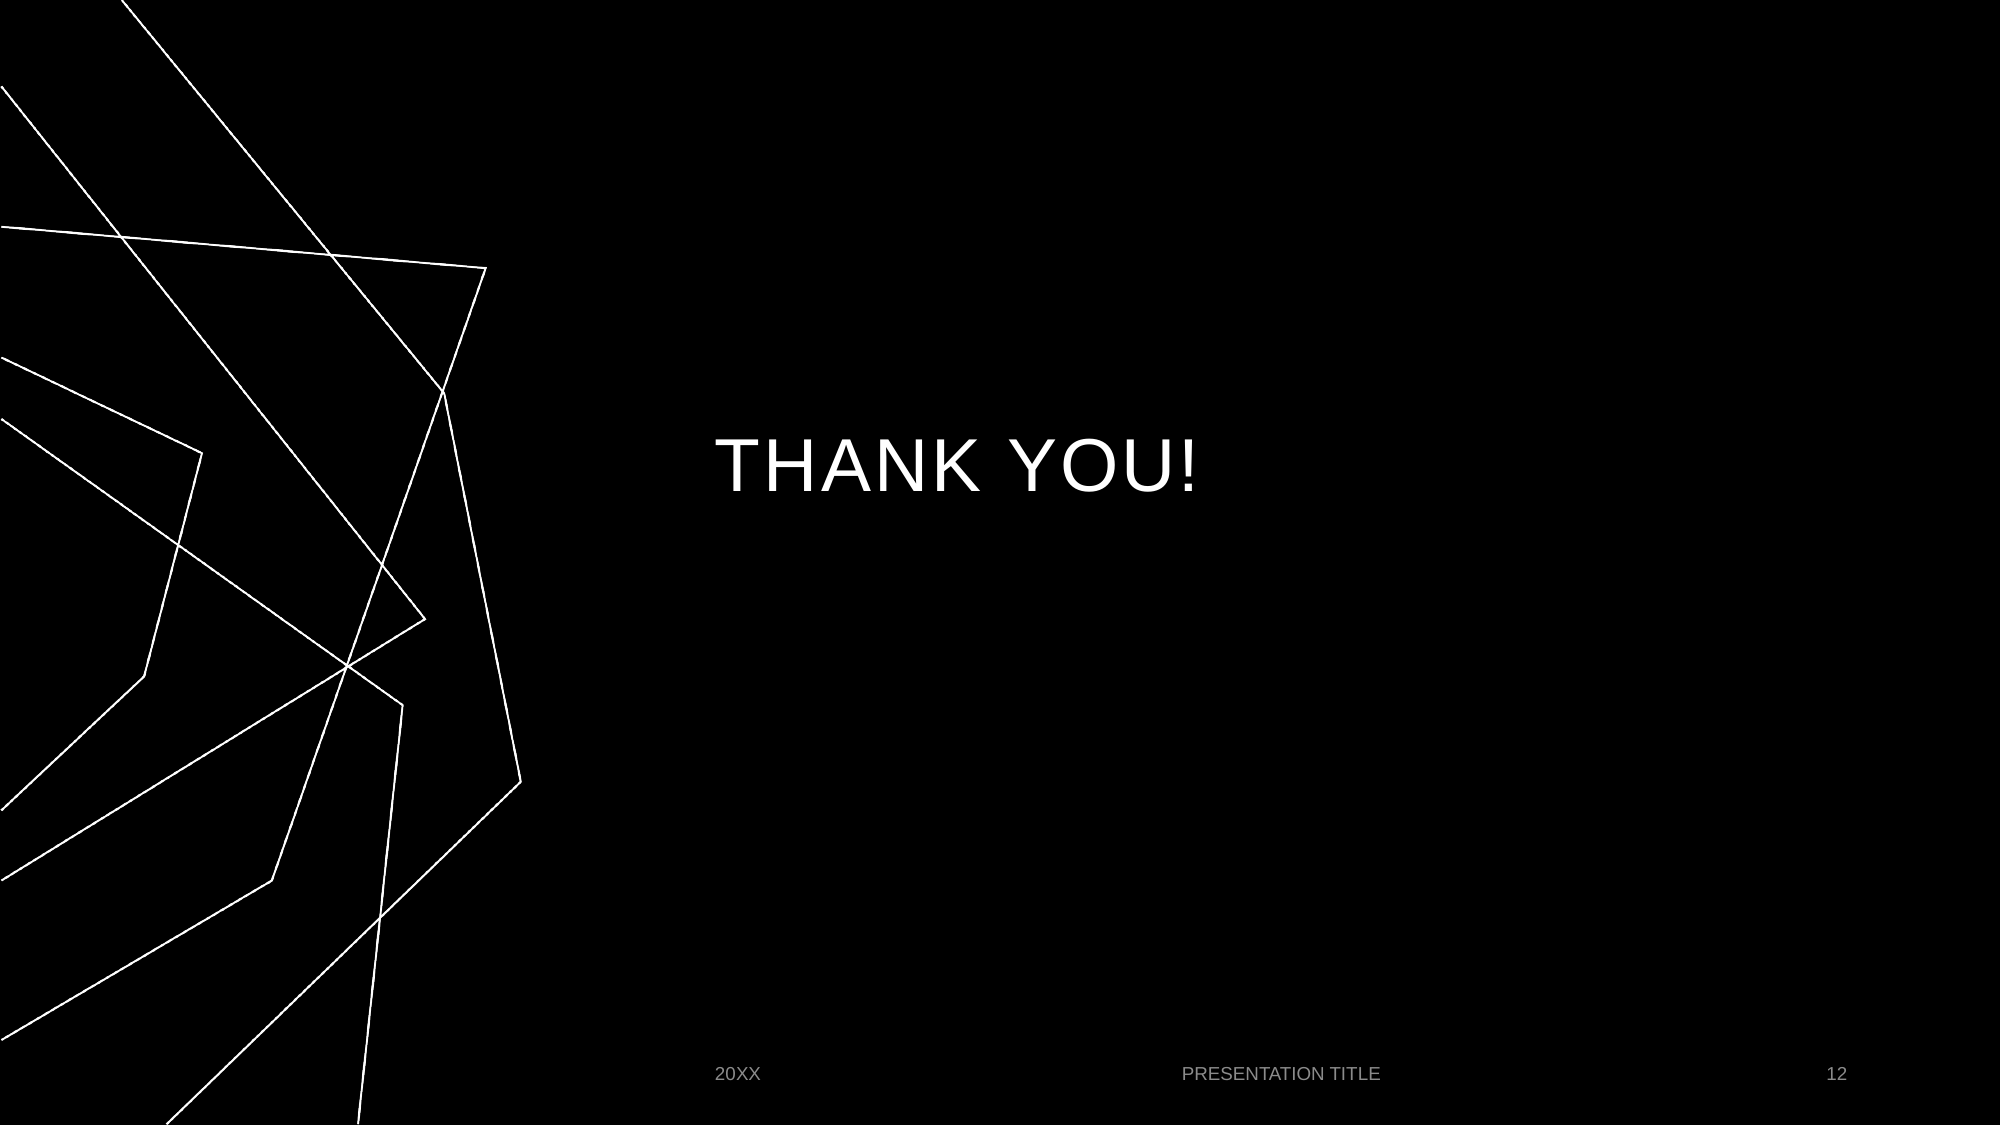

# THANK YOU!
20XX
PRESENTATION TITLE
12